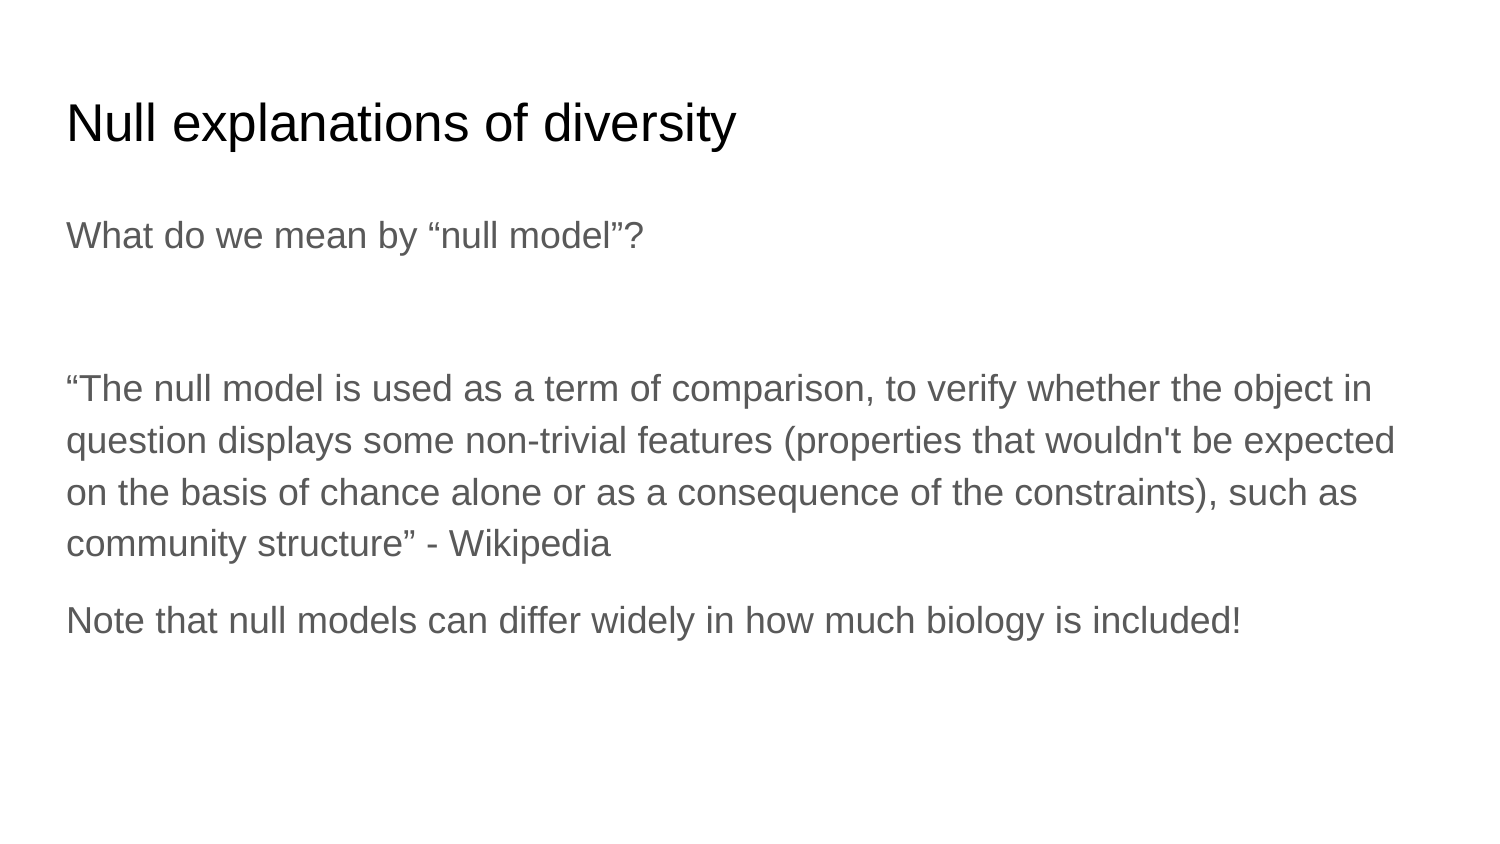

# Null explanations of diversity
What do we mean by “null model”?

“The null model is used as a term of comparison, to verify whether the object in question displays some non-trivial features (properties that wouldn't be expected on the basis of chance alone or as a consequence of the constraints), such as community structure” - Wikipedia
Note that null models can differ widely in how much biology is included!